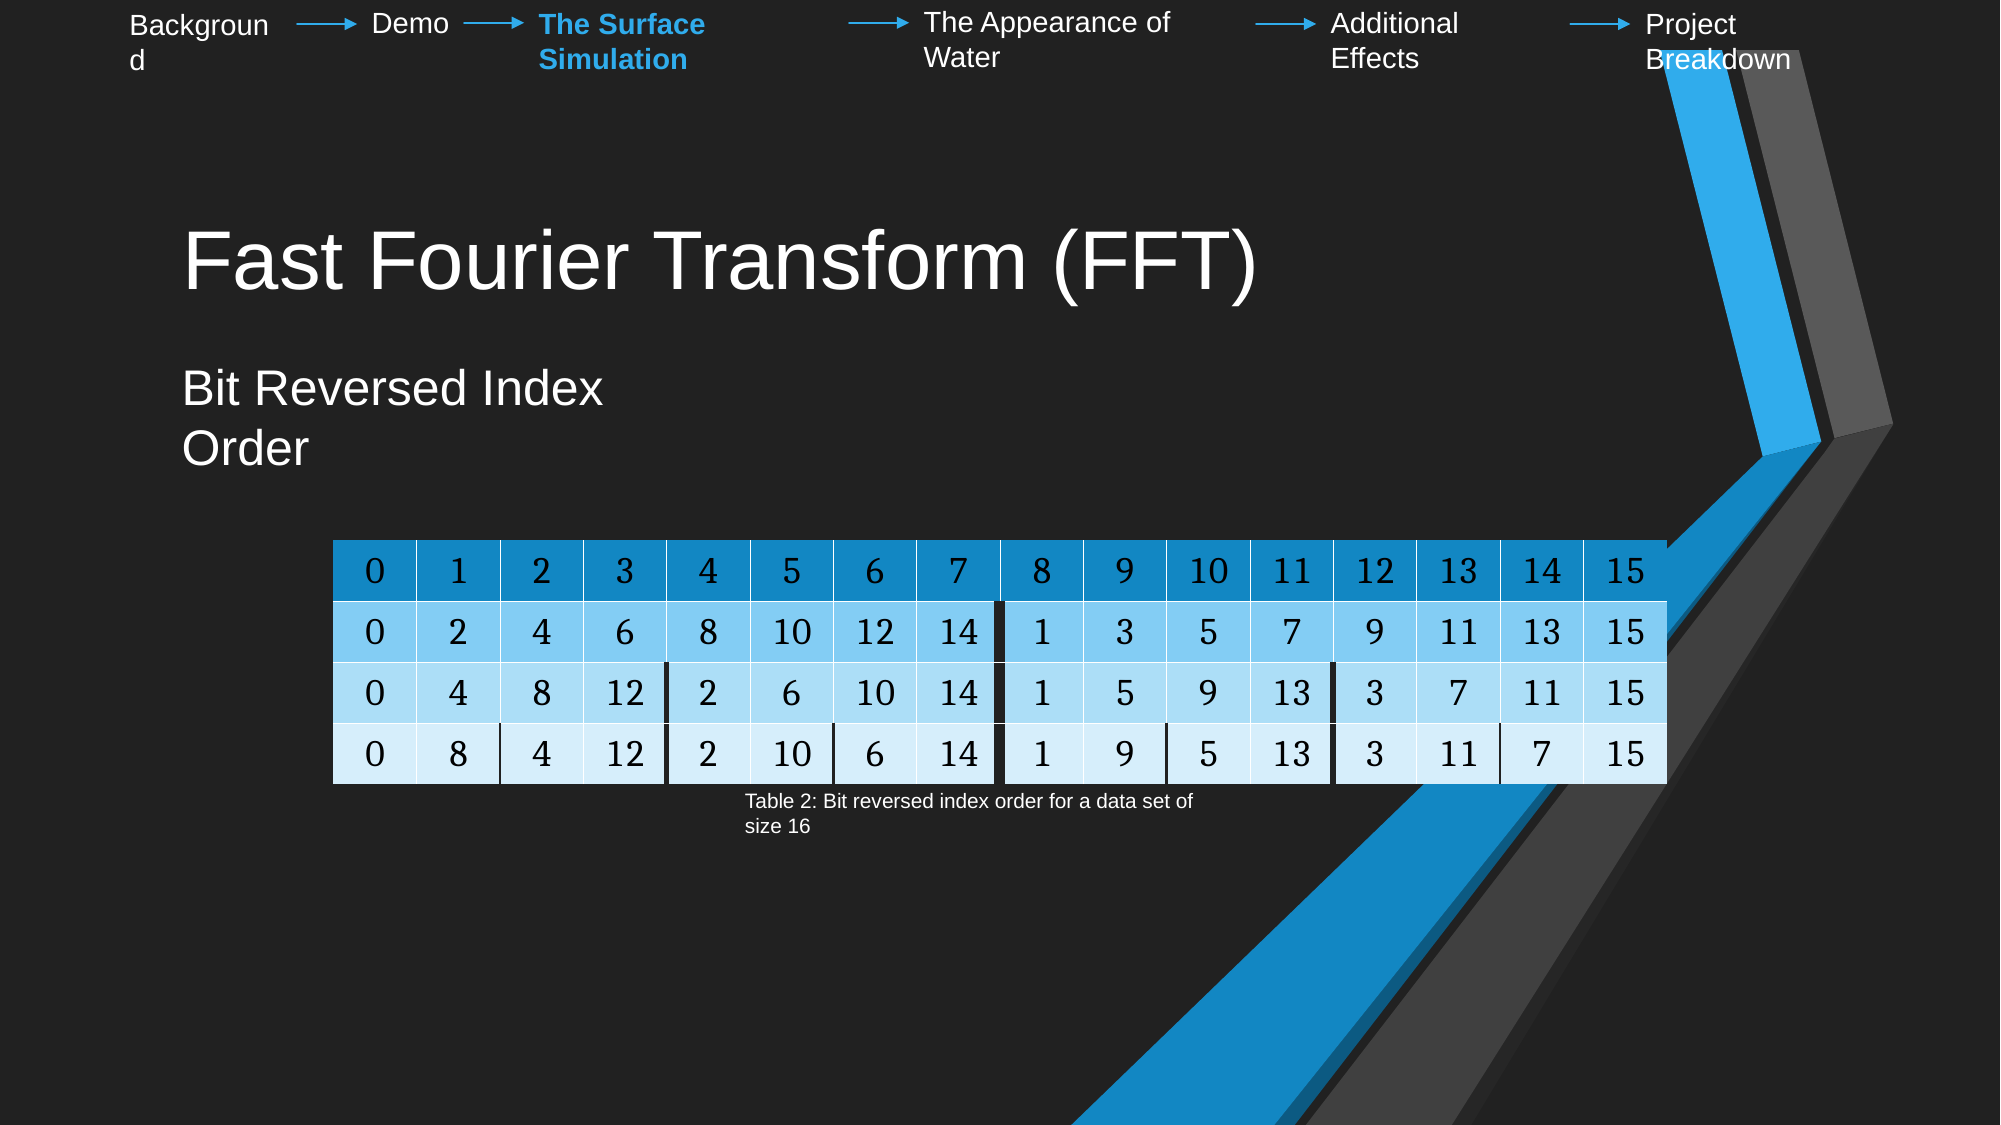

The Appearance of Water
Demo
Additional Effects
The Surface Simulation
Project Breakdown
Background
# Fast Fourier Transform (FFT)
Bit Reversed Index Order
| 0 | 1 | 2 | 3 | 4 | 5 | 6 | 7 | 8 | 9 | 10 | 11 | 12 | 13 | 14 | 15 |
| --- | --- | --- | --- | --- | --- | --- | --- | --- | --- | --- | --- | --- | --- | --- | --- |
| 0 | 2 | 4 | 6 | 8 | 10 | 12 | 14 | 1 | 3 | 5 | 7 | 9 | 11 | 13 | 15 |
| 0 | 4 | 8 | 12 | 2 | 6 | 10 | 14 | 1 | 5 | 9 | 13 | 3 | 7 | 11 | 15 |
| 0 | 8 | 4 | 12 | 2 | 10 | 6 | 14 | 1 | 9 | 5 | 13 | 3 | 11 | 7 | 15 |
Table 2: Bit reversed index order for a data set of size 16